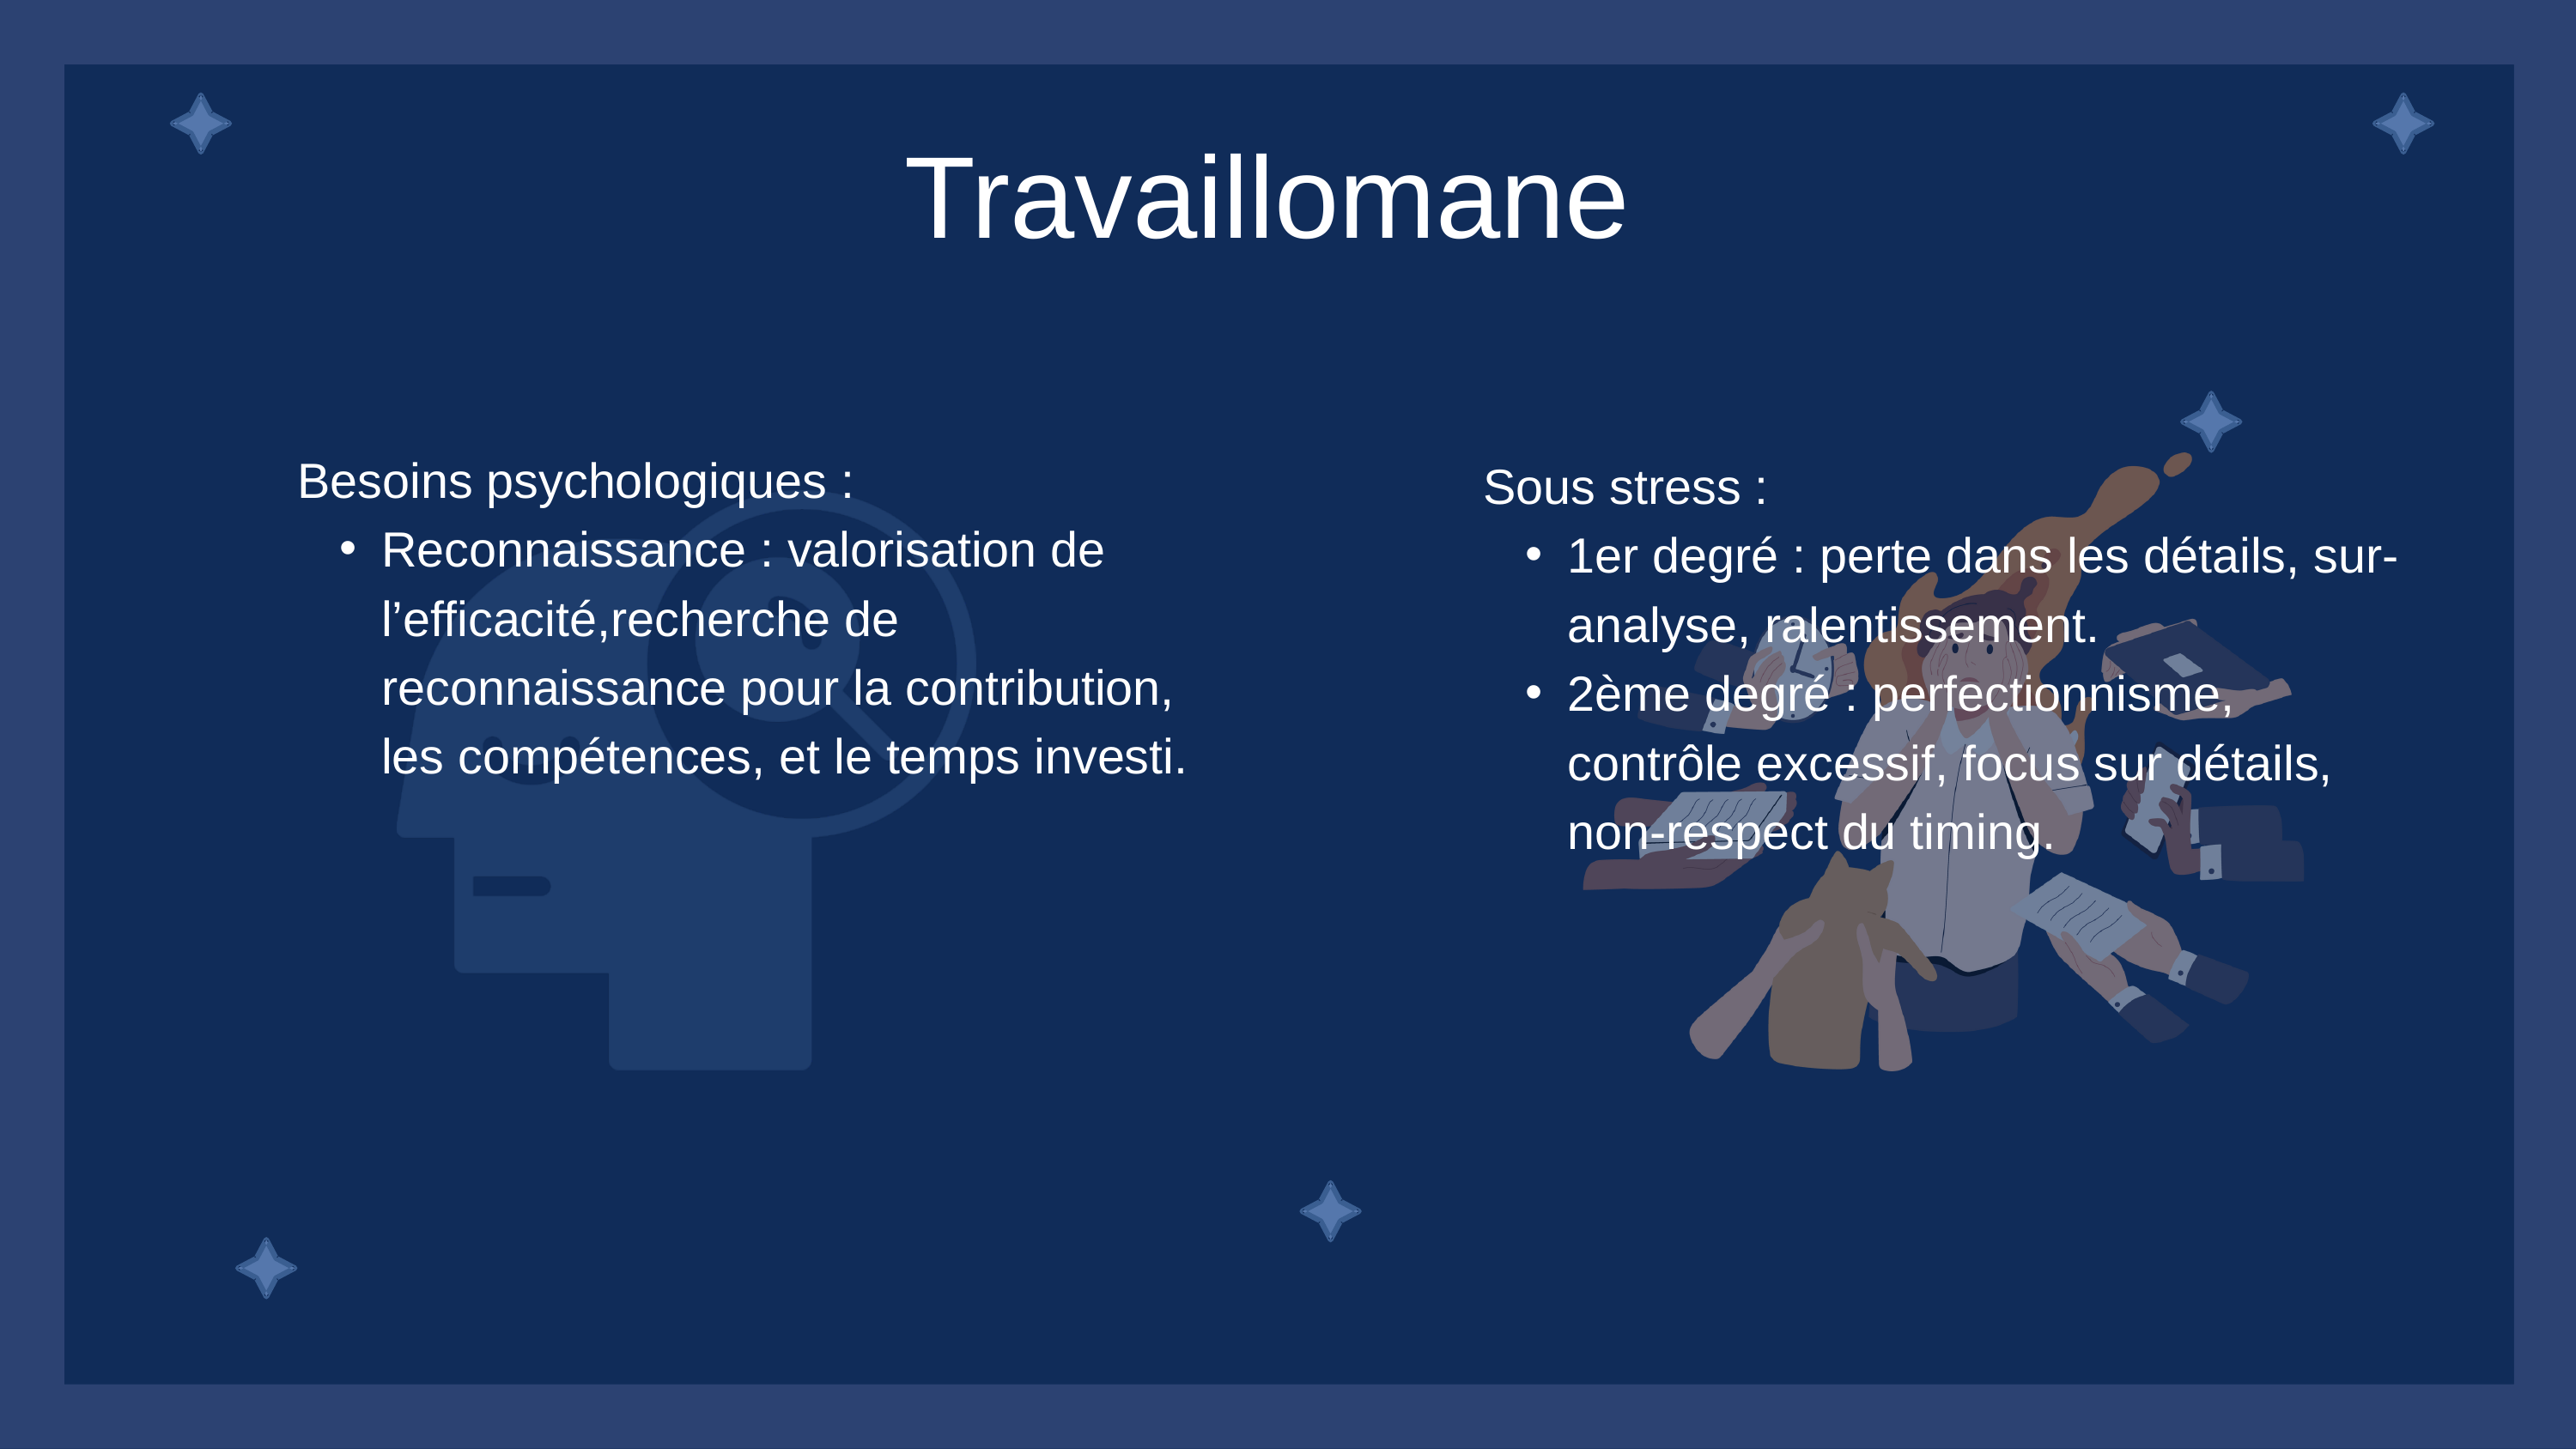

Travaillomane

Besoins psychologiques :
Reconnaissance : valorisation de l’efficacité,recherche de reconnaissance pour la contribution, les compétences, et le temps investi.

Sous stress :
1er degré : perte dans les détails, sur-analyse, ralentissement.
2ème degré : perfectionnisme, contrôle excessif, focus sur détails, non-respect du timing.